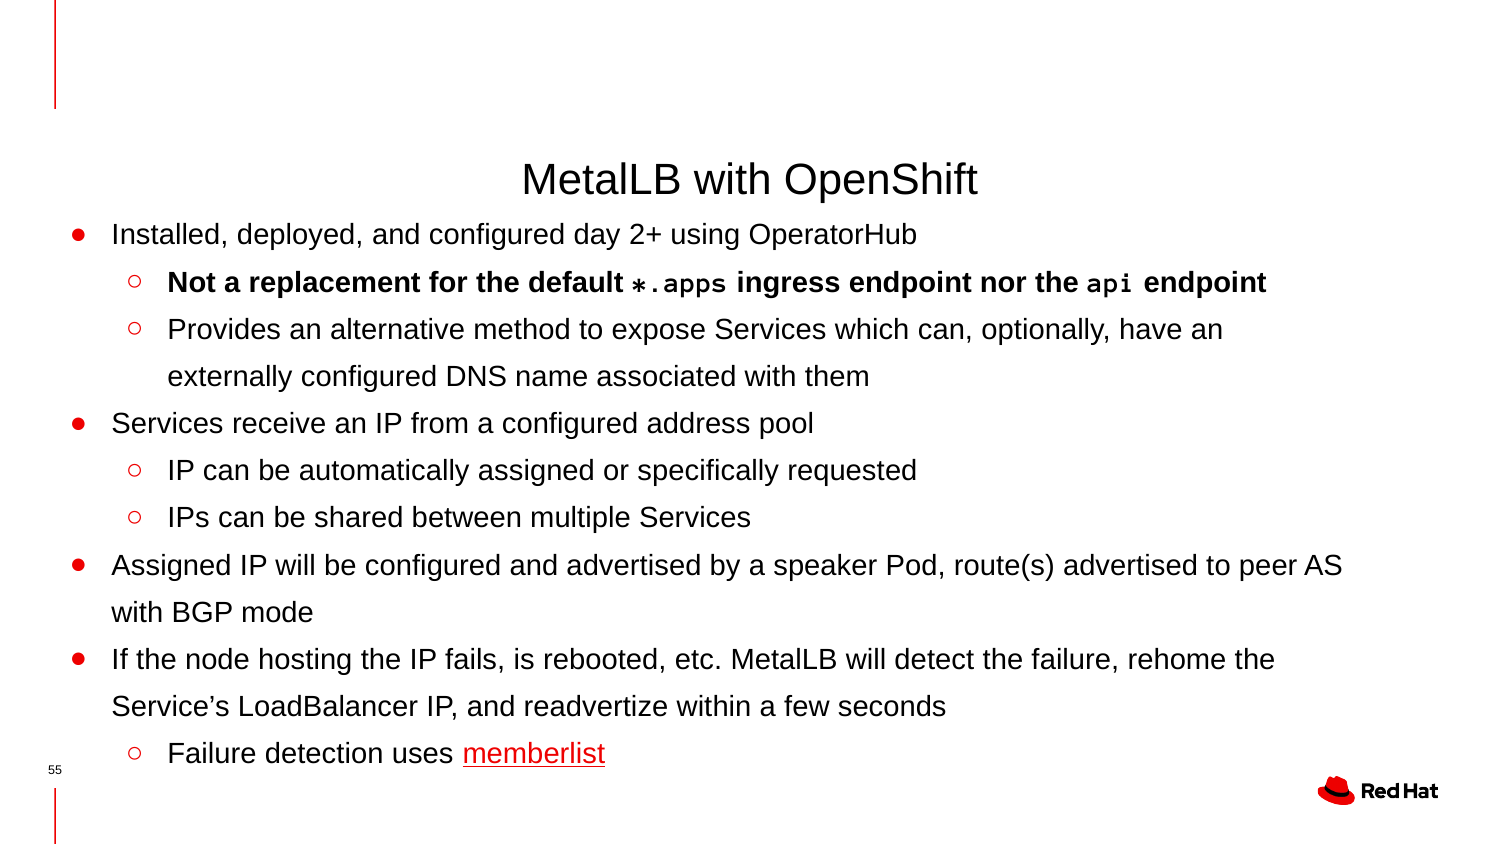

# MetalLB with OpenShift
Installed, deployed, and configured day 2+ using OperatorHub
Not a replacement for the default *.apps ingress endpoint nor the api endpoint
Provides an alternative method to expose Services which can, optionally, have an externally configured DNS name associated with them
Services receive an IP from a configured address pool
IP can be automatically assigned or specifically requested
IPs can be shared between multiple Services
Assigned IP will be configured and advertised by a speaker Pod, route(s) advertised to peer AS with BGP mode
If the node hosting the IP fails, is rebooted, etc. MetalLB will detect the failure, rehome the Service’s LoadBalancer IP, and readvertize within a few seconds
Failure detection uses memberlist
55